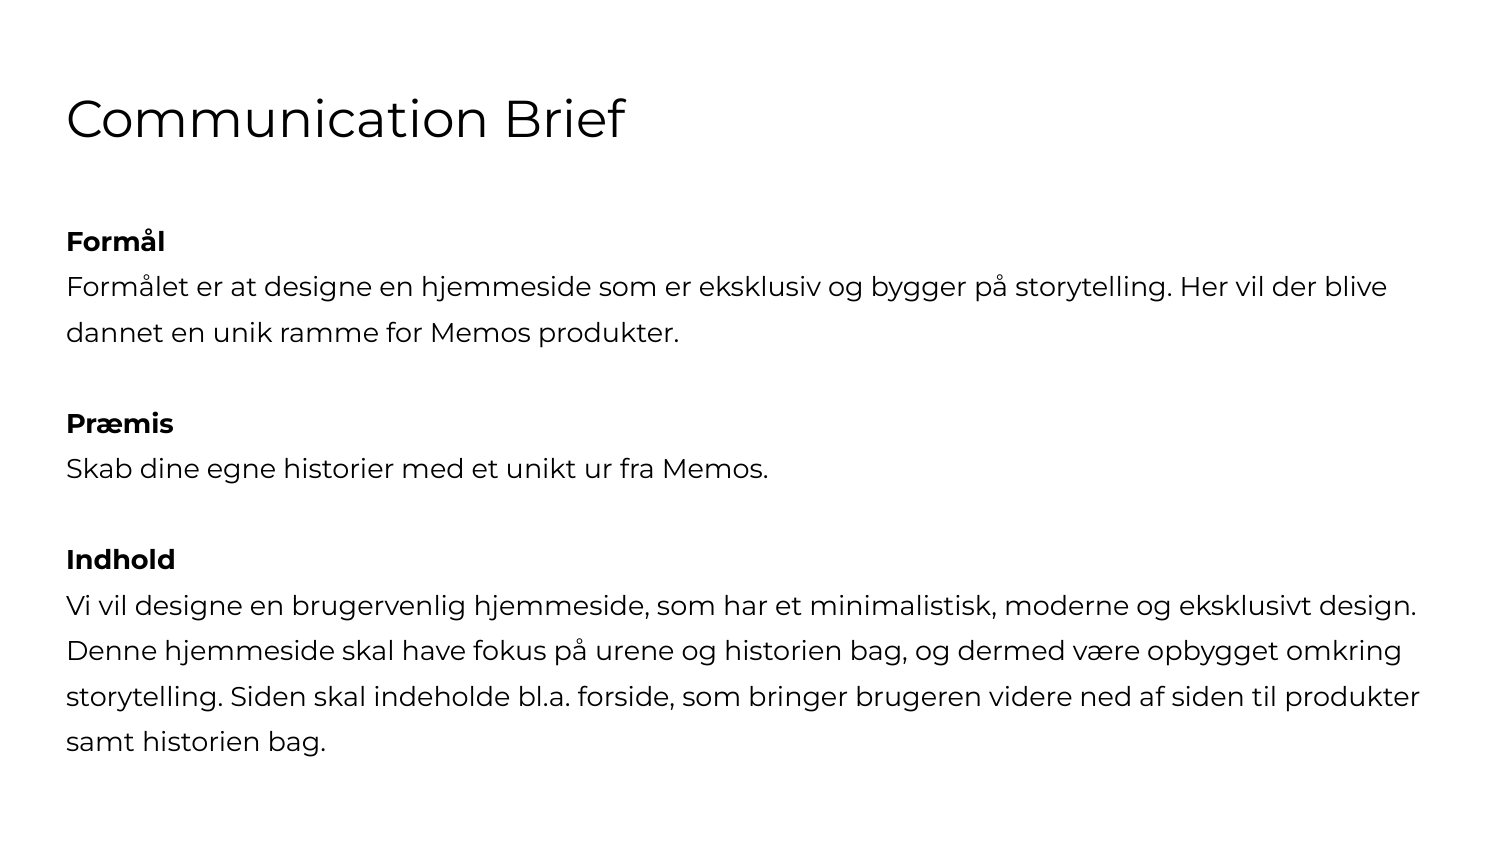

# Communication Brief
Formål
Formålet er at designe en hjemmeside som er eksklusiv og bygger på storytelling. Her vil der blive dannet en unik ramme for Memos produkter.

Præmis
Skab dine egne historier med et unikt ur fra Memos.

Indhold
Vi vil designe en brugervenlig hjemmeside, som har et minimalistisk, moderne og eksklusivt design. Denne hjemmeside skal have fokus på urene og historien bag, og dermed være opbygget omkring storytelling. Siden skal indeholde bl.a. forside, som bringer brugeren videre ned af siden til produkter samt historien bag.